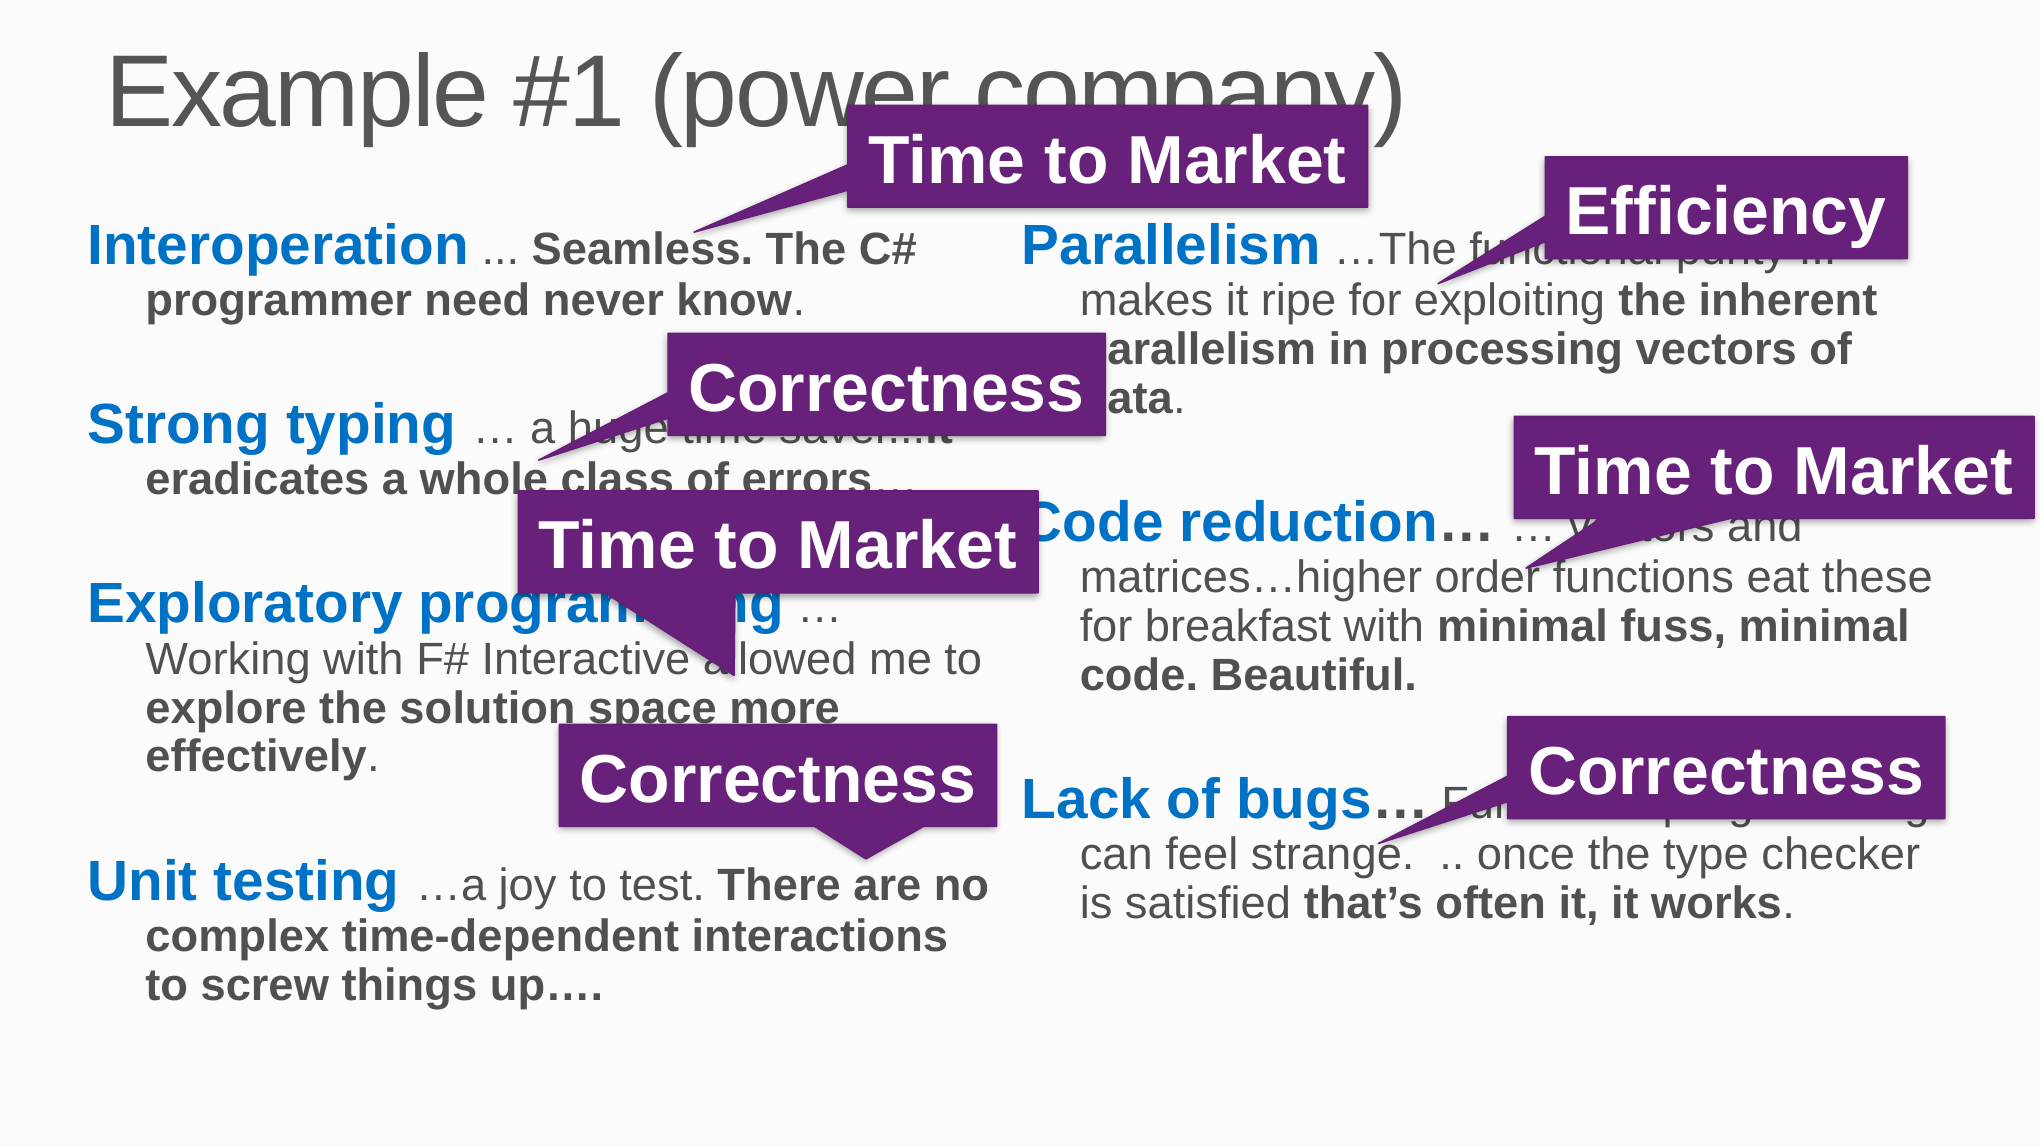

# Example #1 (power company)
Time to Market
Efficiency
Interoperation ... Seamless. The C# programmer need never know.

Strong typing … a huge time saver...it eradicates a whole class of errors…

Exploratory programming …Working with F# Interactive allowed me to explore the solution space more effectively.

Unit testing …a joy to test. There are no complex time-dependent interactions to screw things up….

Parallelism …The functional purity ... makes it ripe for exploiting the inherent parallelism in processing vectors of data.

Code reduction… … vectors and matrices…higher order functions eat these for breakfast with minimal fuss, minimal code. Beautiful.

Lack of bugs… Functional programming can feel strange.  .. once the type checker is satisfied that’s often it, it works.

Correctness
Time to Market
Time to Market
Correctness
Correctness